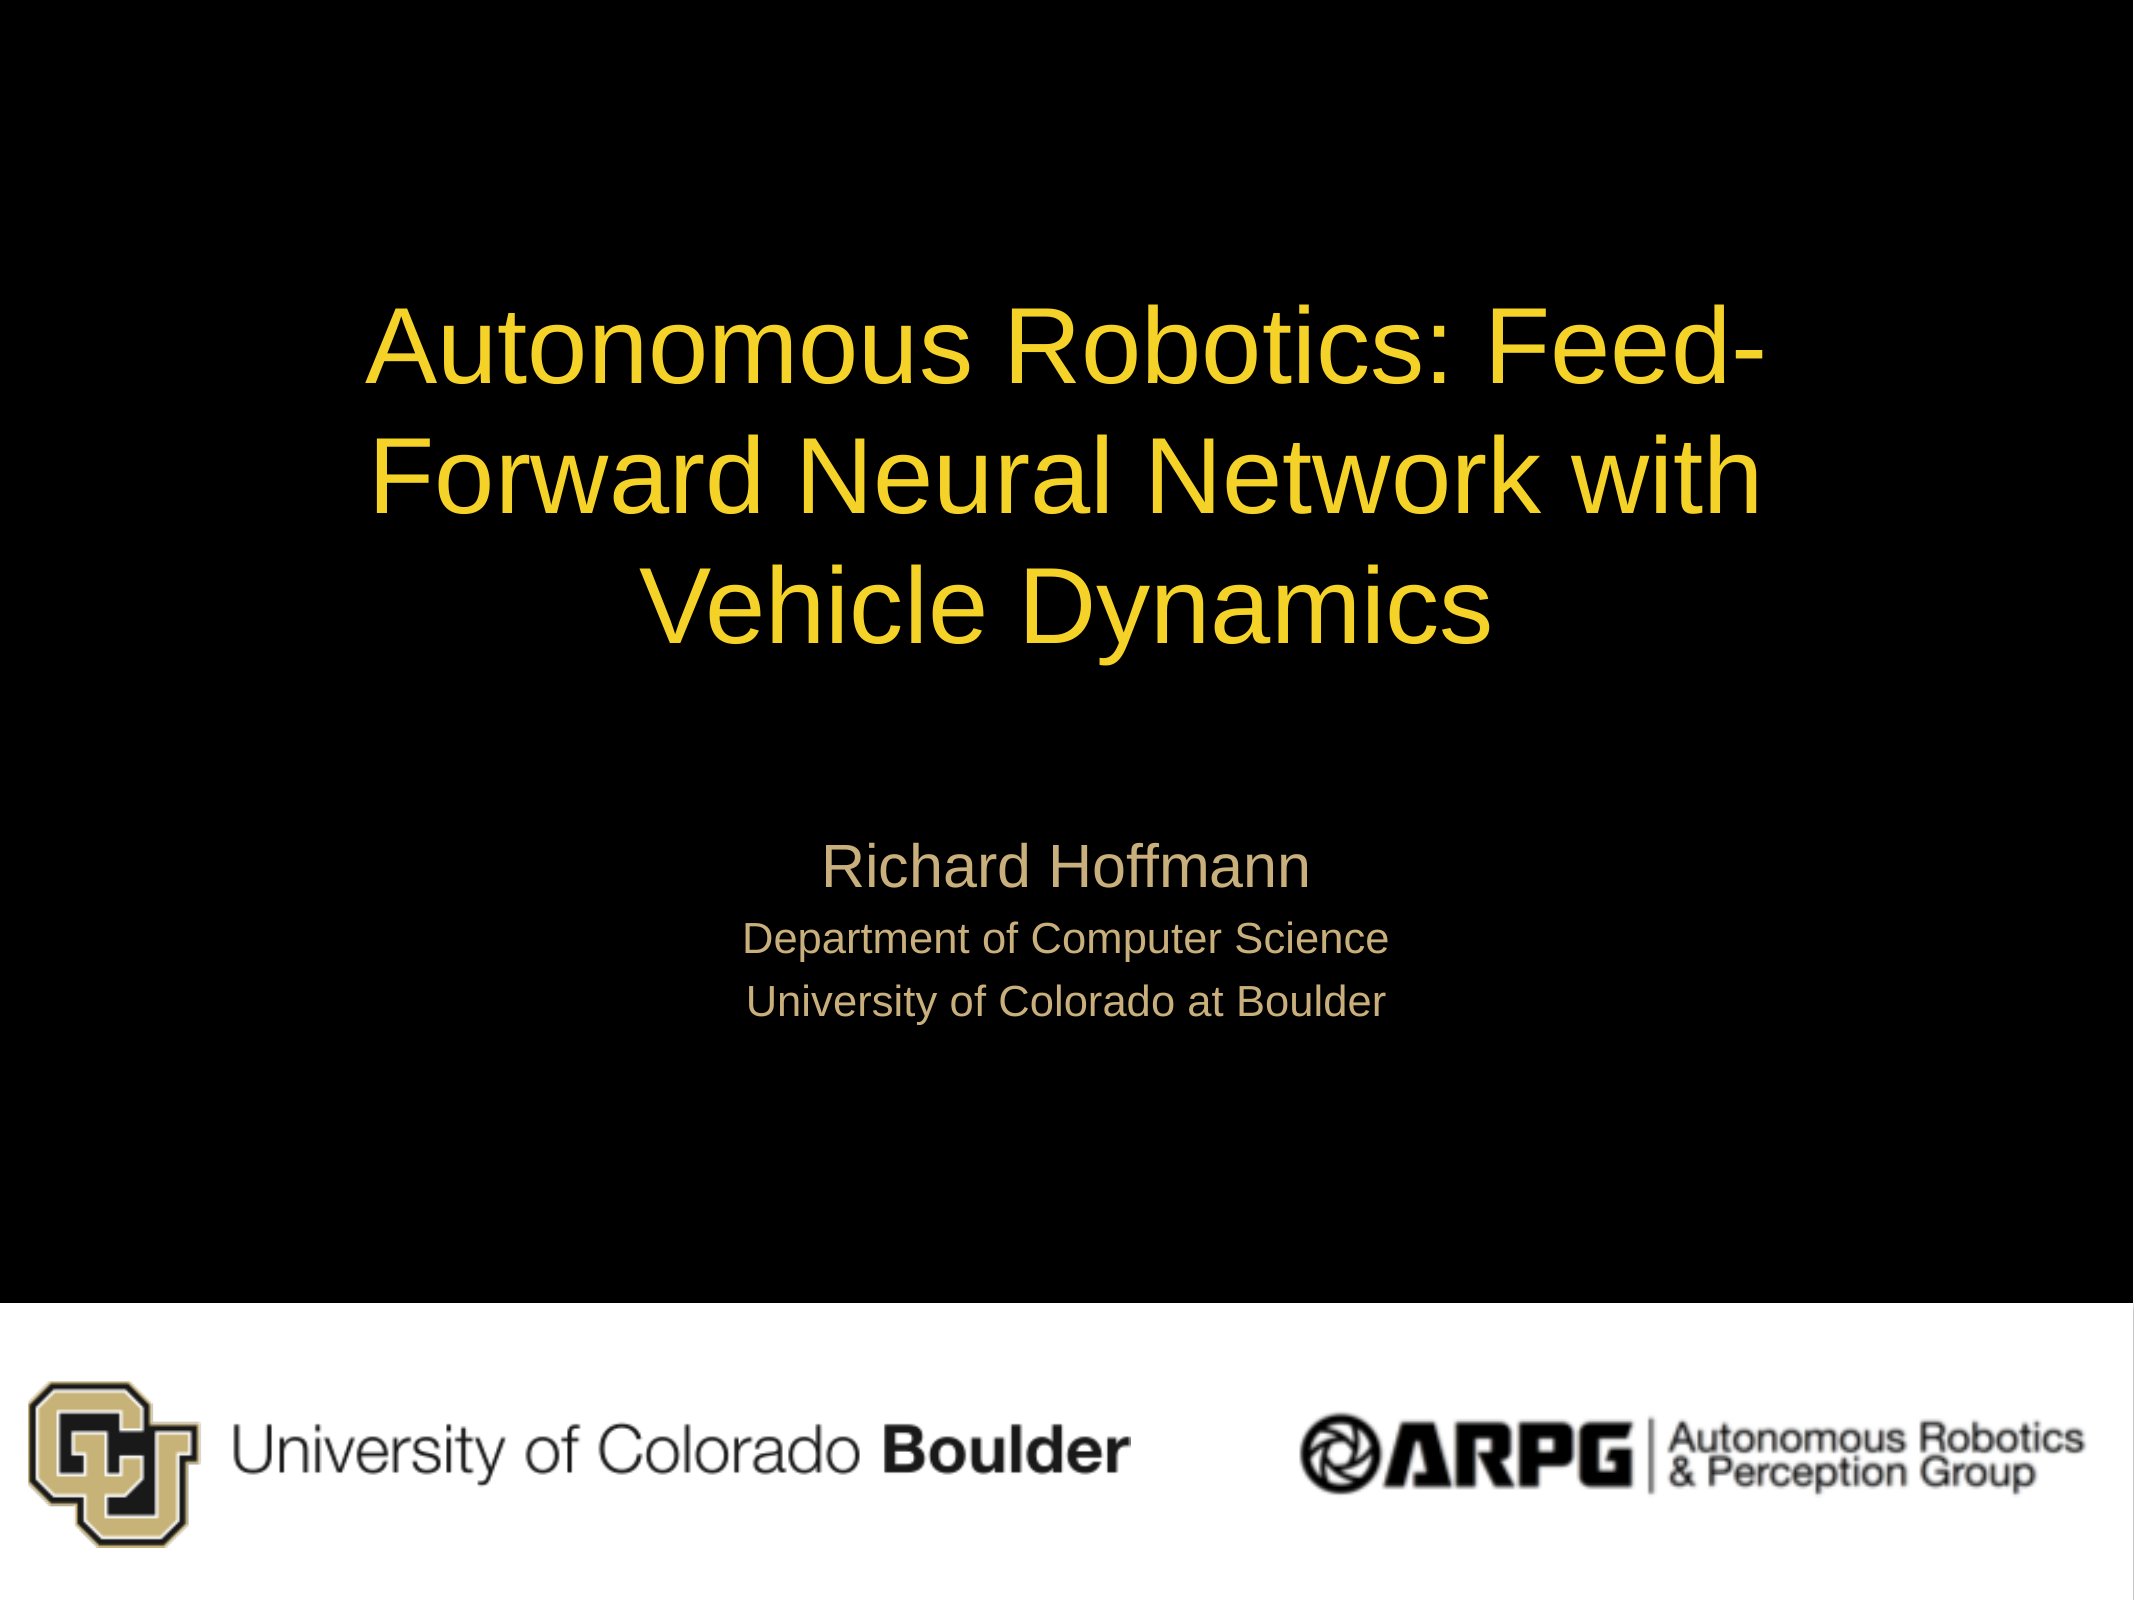

Autonomous Robotics: Feed-Forward Neural Network with Vehicle Dynamics

Richard Hoffmann
Department of Computer Science
University of Colorado at Boulder